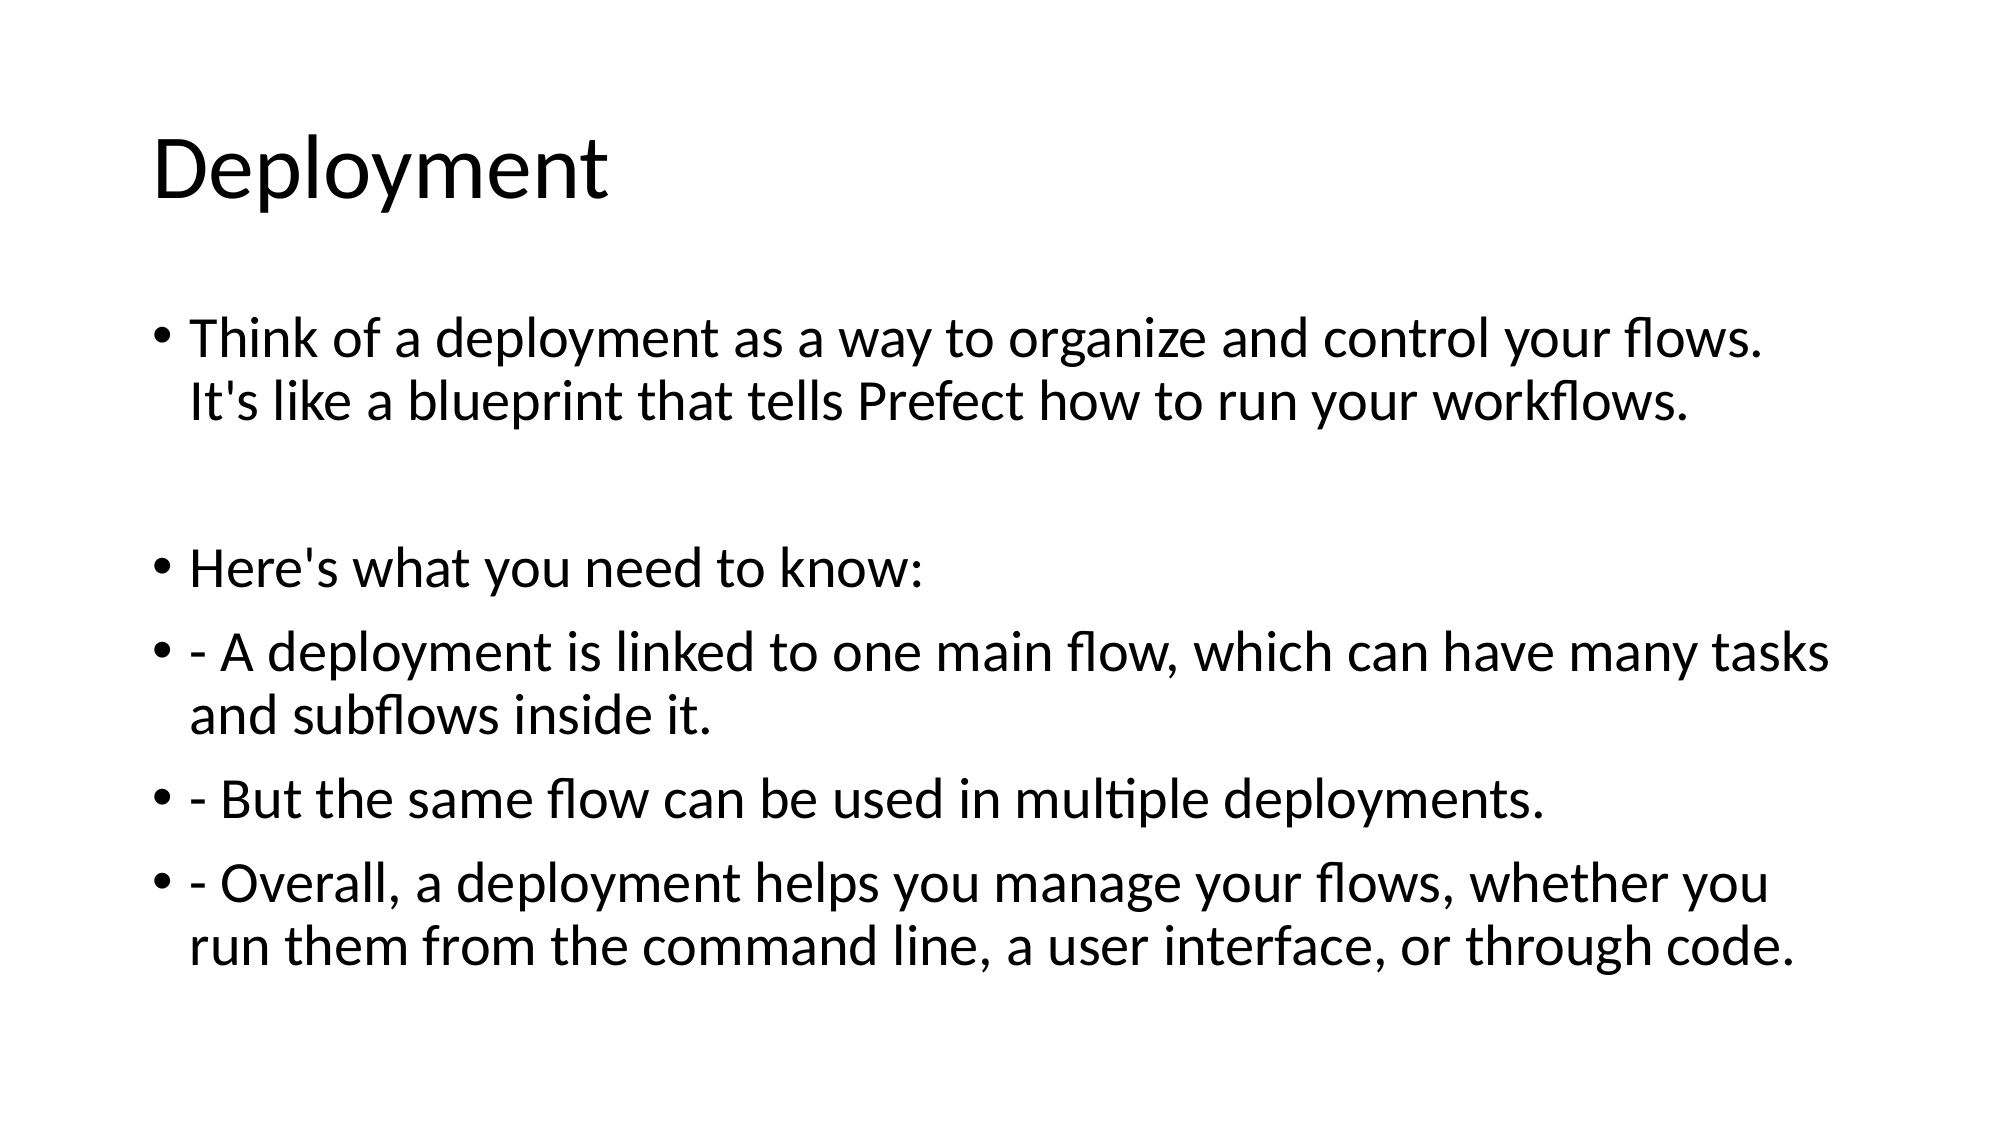

# Deployment
Think of a deployment as a way to organize and control your flows. It's like a blueprint that tells Prefect how to run your workflows.

Here's what you need to know:
- A deployment is linked to one main flow, which can have many tasks and subflows inside it.
- But the same flow can be used in multiple deployments.
- Overall, a deployment helps you manage your flows, whether you run them from the command line, a user interface, or through code.